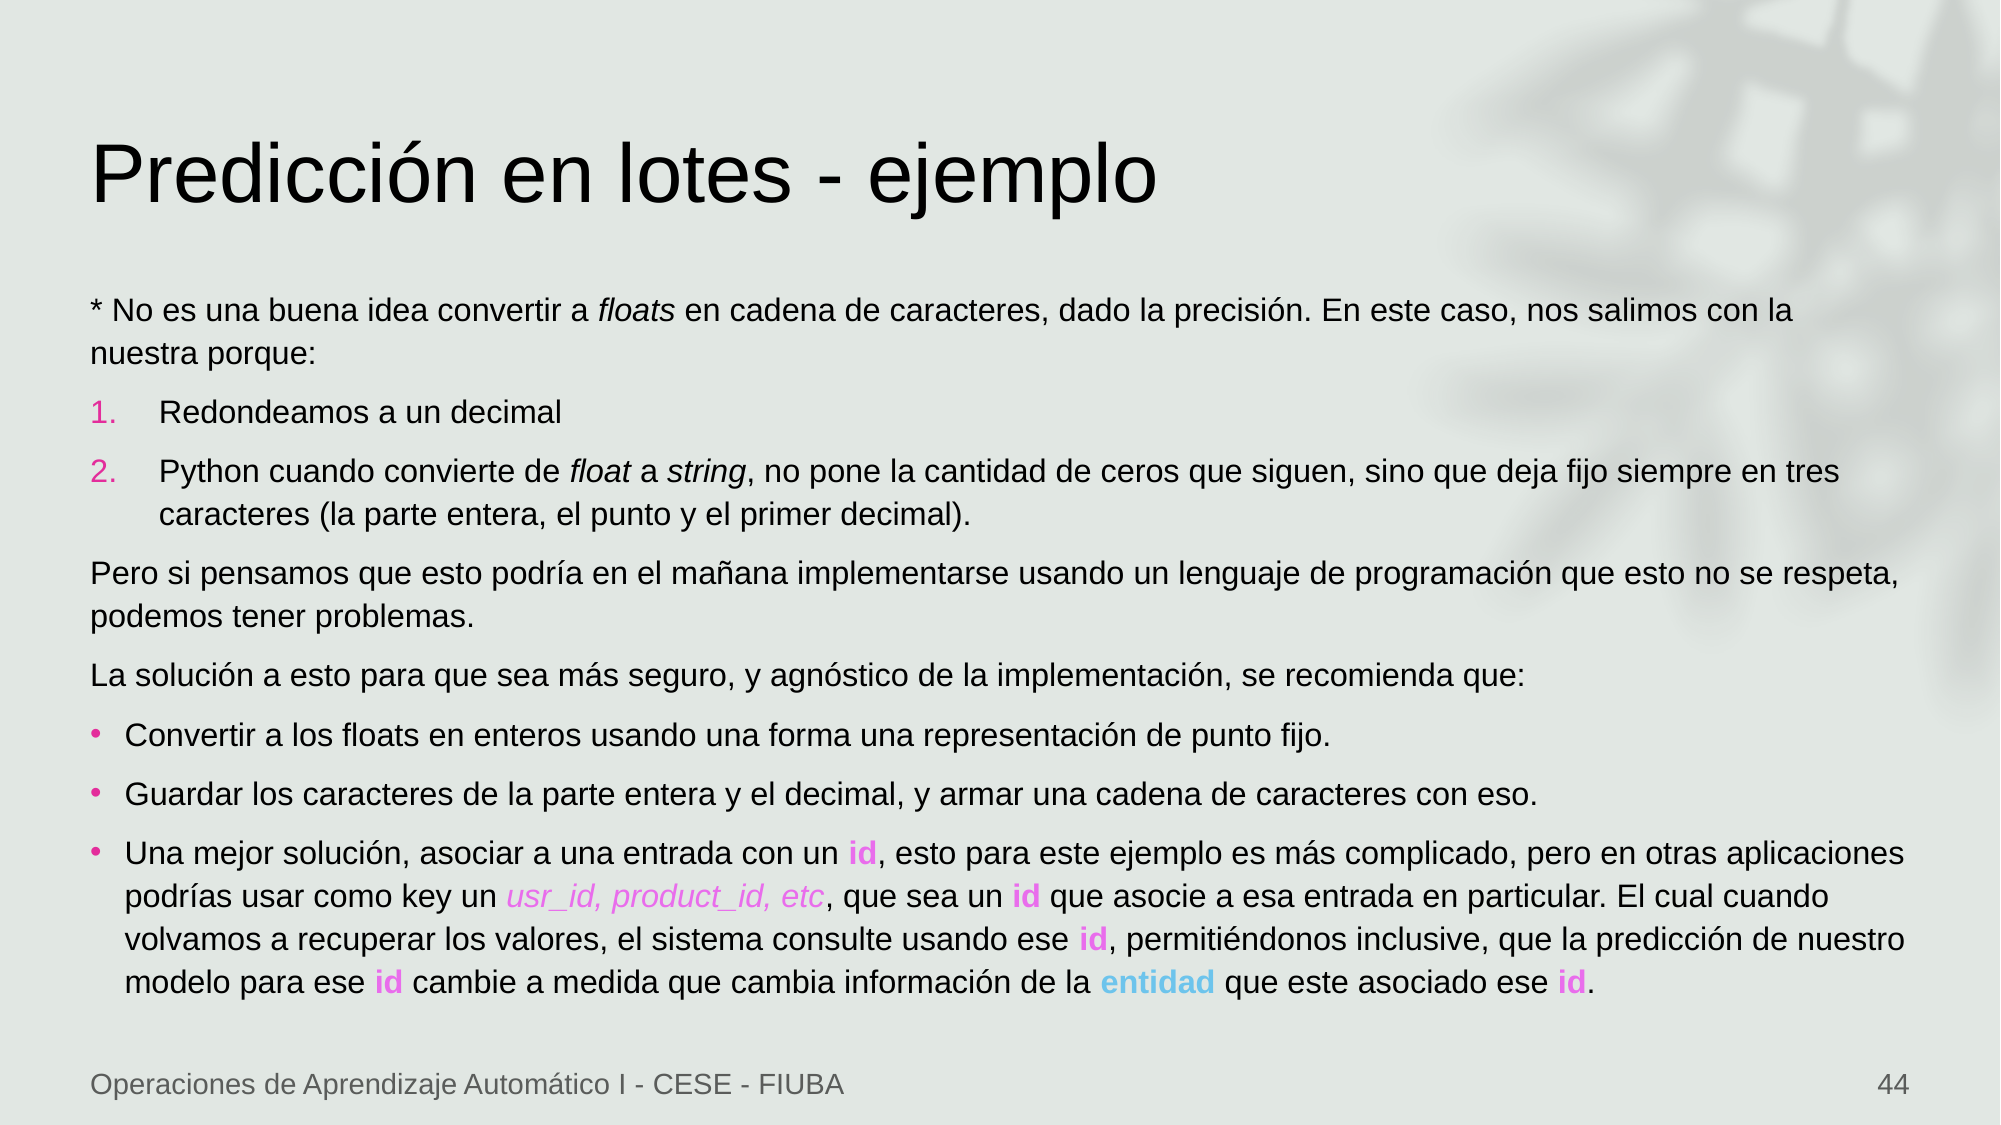

# Predicción en lotes - ejemplo
* No es una buena idea convertir a floats en cadena de caracteres, dado la precisión. En este caso, nos salimos con la nuestra porque:
Redondeamos a un decimal
Python cuando convierte de float a string, no pone la cantidad de ceros que siguen, sino que deja fijo siempre en tres caracteres (la parte entera, el punto y el primer decimal).
Pero si pensamos que esto podría en el mañana implementarse usando un lenguaje de programación que esto no se respeta, podemos tener problemas.
La solución a esto para que sea más seguro, y agnóstico de la implementación, se recomienda que:
Convertir a los floats en enteros usando una forma una representación de punto fijo.
Guardar los caracteres de la parte entera y el decimal, y armar una cadena de caracteres con eso.
Una mejor solución, asociar a una entrada con un id, esto para este ejemplo es más complicado, pero en otras aplicaciones podrías usar como key un usr_id, product_id, etc, que sea un id que asocie a esa entrada en particular. El cual cuando volvamos a recuperar los valores, el sistema consulte usando ese id, permitiéndonos inclusive, que la predicción de nuestro modelo para ese id cambie a medida que cambia información de la entidad que este asociado ese id.

Operaciones de Aprendizaje Automático I - CESE - FIUBA
44